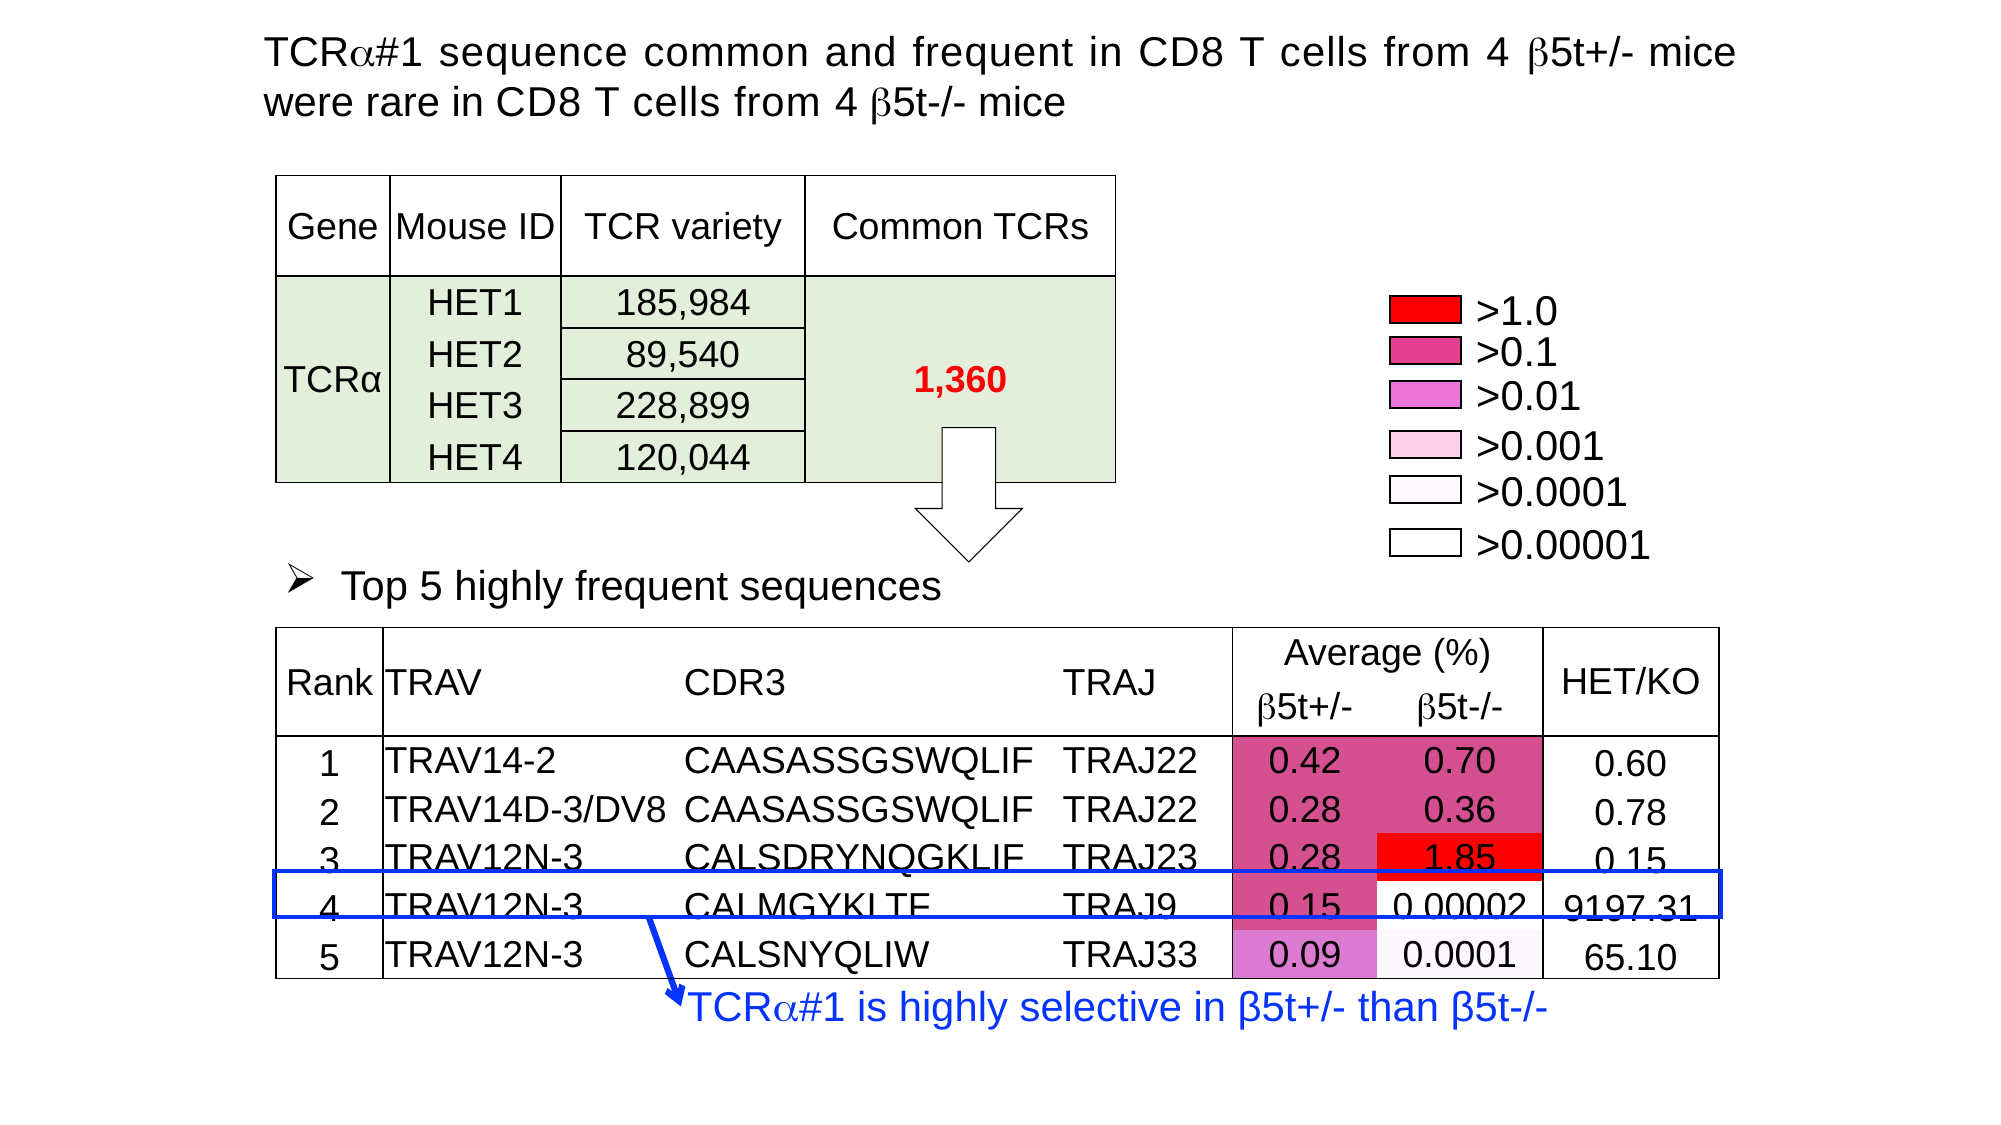

TCRα#1 sequence common and frequent in CD8 T cells from 4 β5t+/- mice were rare in CD8 T cells from 4 β5t-/- mice
| Gene | Mouse ID | TCR variety | Common TCRs |
| --- | --- | --- | --- |
| TCRα | HET1 | 185,984 | 1,360 |
|  | HET2 | 89,540 |  |
|  | HET3 | 228,899 |  |
|  | HET4 | 120,044 |  |
>1.0

>0.1

>0.01

>0.001

>0.0001

>0.00001

Top 5 highly frequent sequences
| Rank | TRAV | CDR3 | TRAJ | Average (%) |  | HET/KO |
| --- | --- | --- | --- | --- | --- | --- |
|  |  |  |  | β5t+/- | β5t-/- |  |
| 1 | TRAV14-2 | CAASASSGSWQLIF | TRAJ22 | 0.42 | 0.70 | 0.60 |
| 2 | TRAV14D-3/DV8 | CAASASSGSWQLIF | TRAJ22 | 0.28 | 0.36 | 0.78 |
| 3 | TRAV12N-3 | CALSDRYNQGKLIF | TRAJ23 | 0.28 | 1.85 | 0.15 |
| 4 | TRAV12N-3 | CALMGYKLTF | TRAJ9 | 0.15 | 0.00002 | 9197.31 |
| 5 | TRAV12N-3 | CALSNYQLIW | TRAJ33 | 0.09 | 0.0001 | 65.10 |

TCRα#1 is highly selective in β5t+/- than β5t-/-